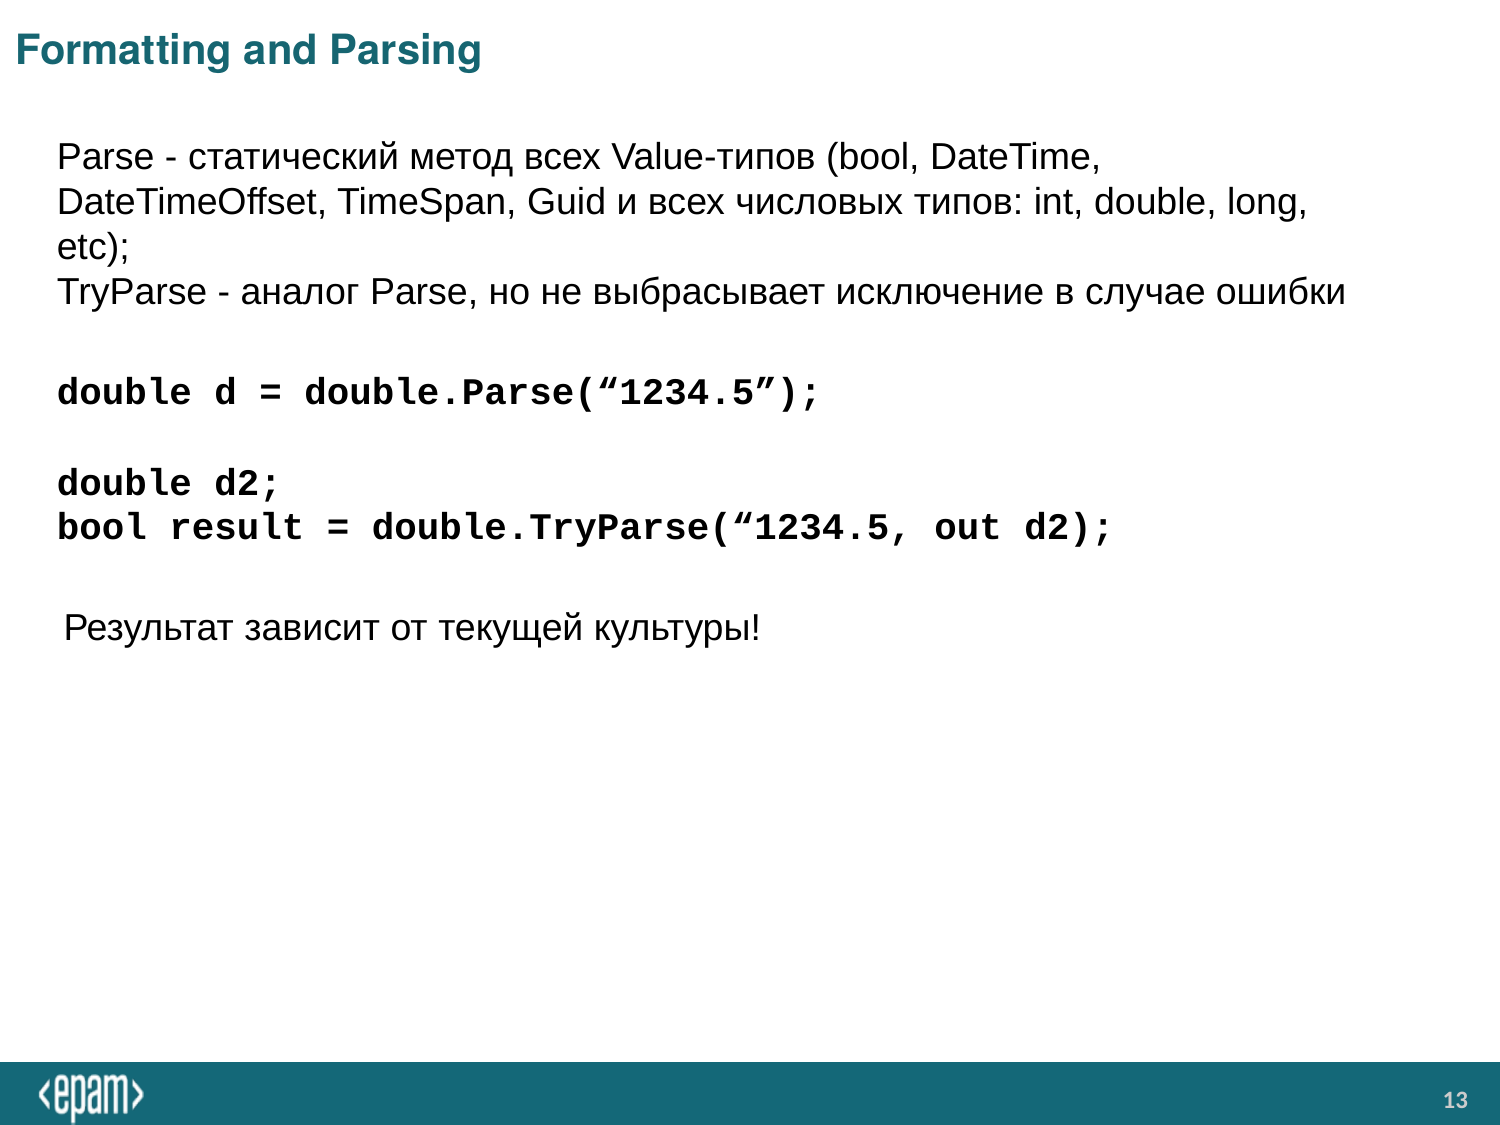

# Formatting and Parsing
Parse - статический метод всех Value-типов (bool, DateTime, DateTimeOffset, TimeSpan, Guid и всех числовых типов: int, double, long, etc);
TryParse - аналог Parse, но не выбрасывает исключение в случае ошибки
double d = double.Parse(“1234.5”);

double d2;
bool result = double.TryParse(“1234.5, out d2);
Результат зависит от текущей культуры!